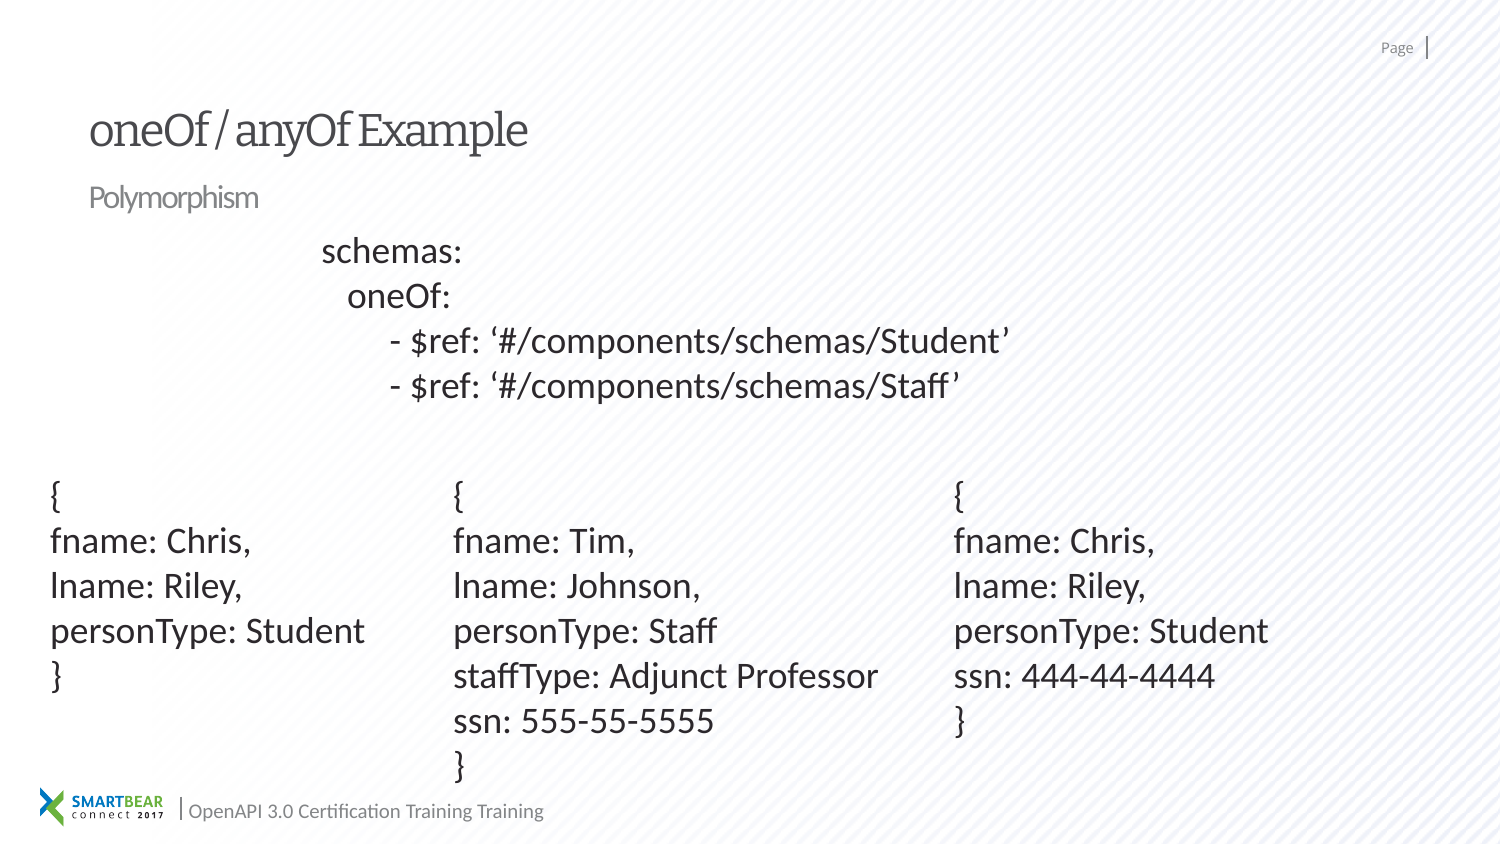

# oneOf / anyOf Example
Polymorphism
schemas:
   oneOf:
        - $ref: ‘#/components/schemas/Student’
        - $ref: ‘#/components/schemas/Staff’

{
fname: Chris,
lname: Riley,
personType: Student
}
{
fname: Tim,
lname: Johnson,
personType: Staff
staffType: Adjunct Professor
ssn: 555-55-5555
}
{
fname: Chris,
lname: Riley,
personType: Student
ssn: 444-44-4444
}
OpenAPI 3.0 Certification Training Training